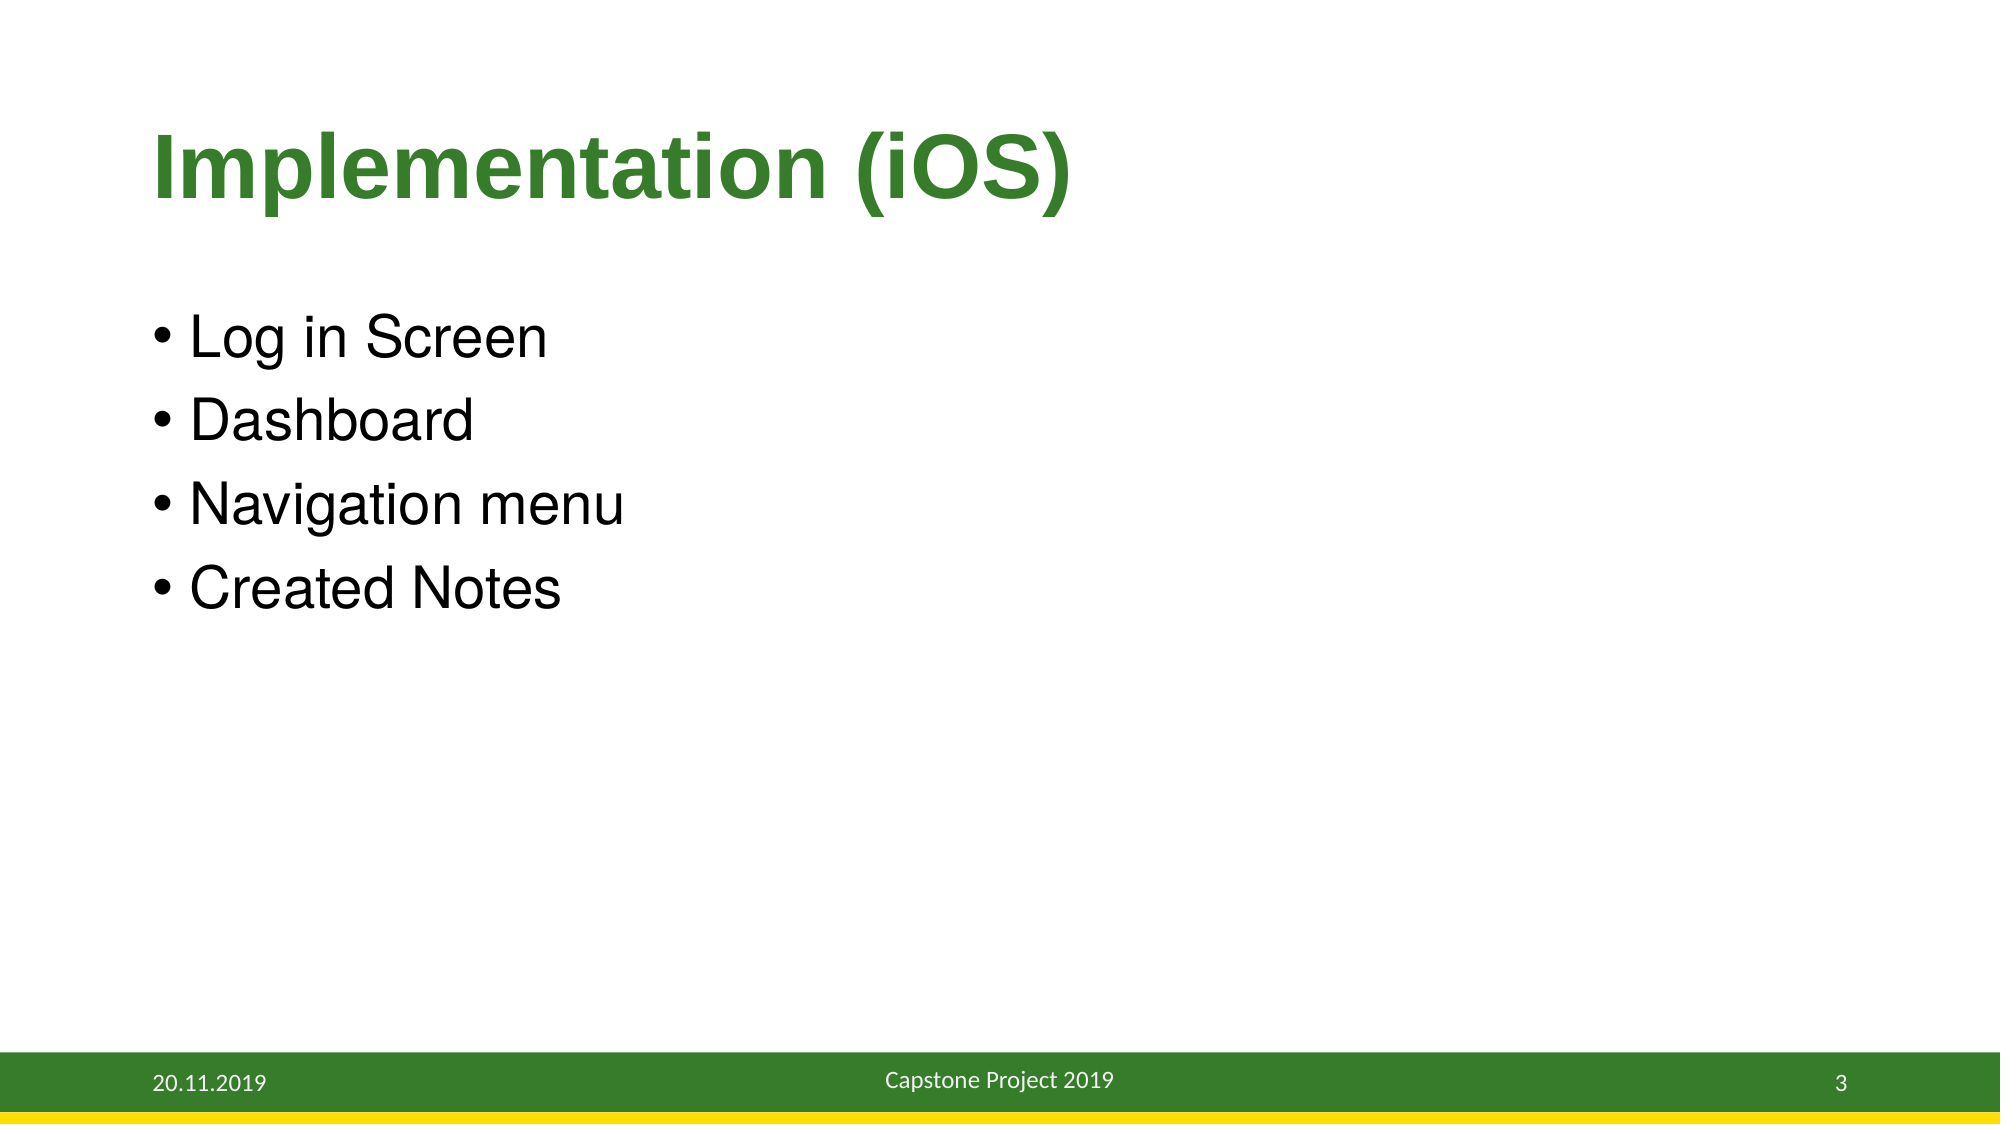

# Implementation (iOS)
Log in Screen
Dashboard
Navigation menu
Created Notes
Capstone Project 2019
3
20.11.2019